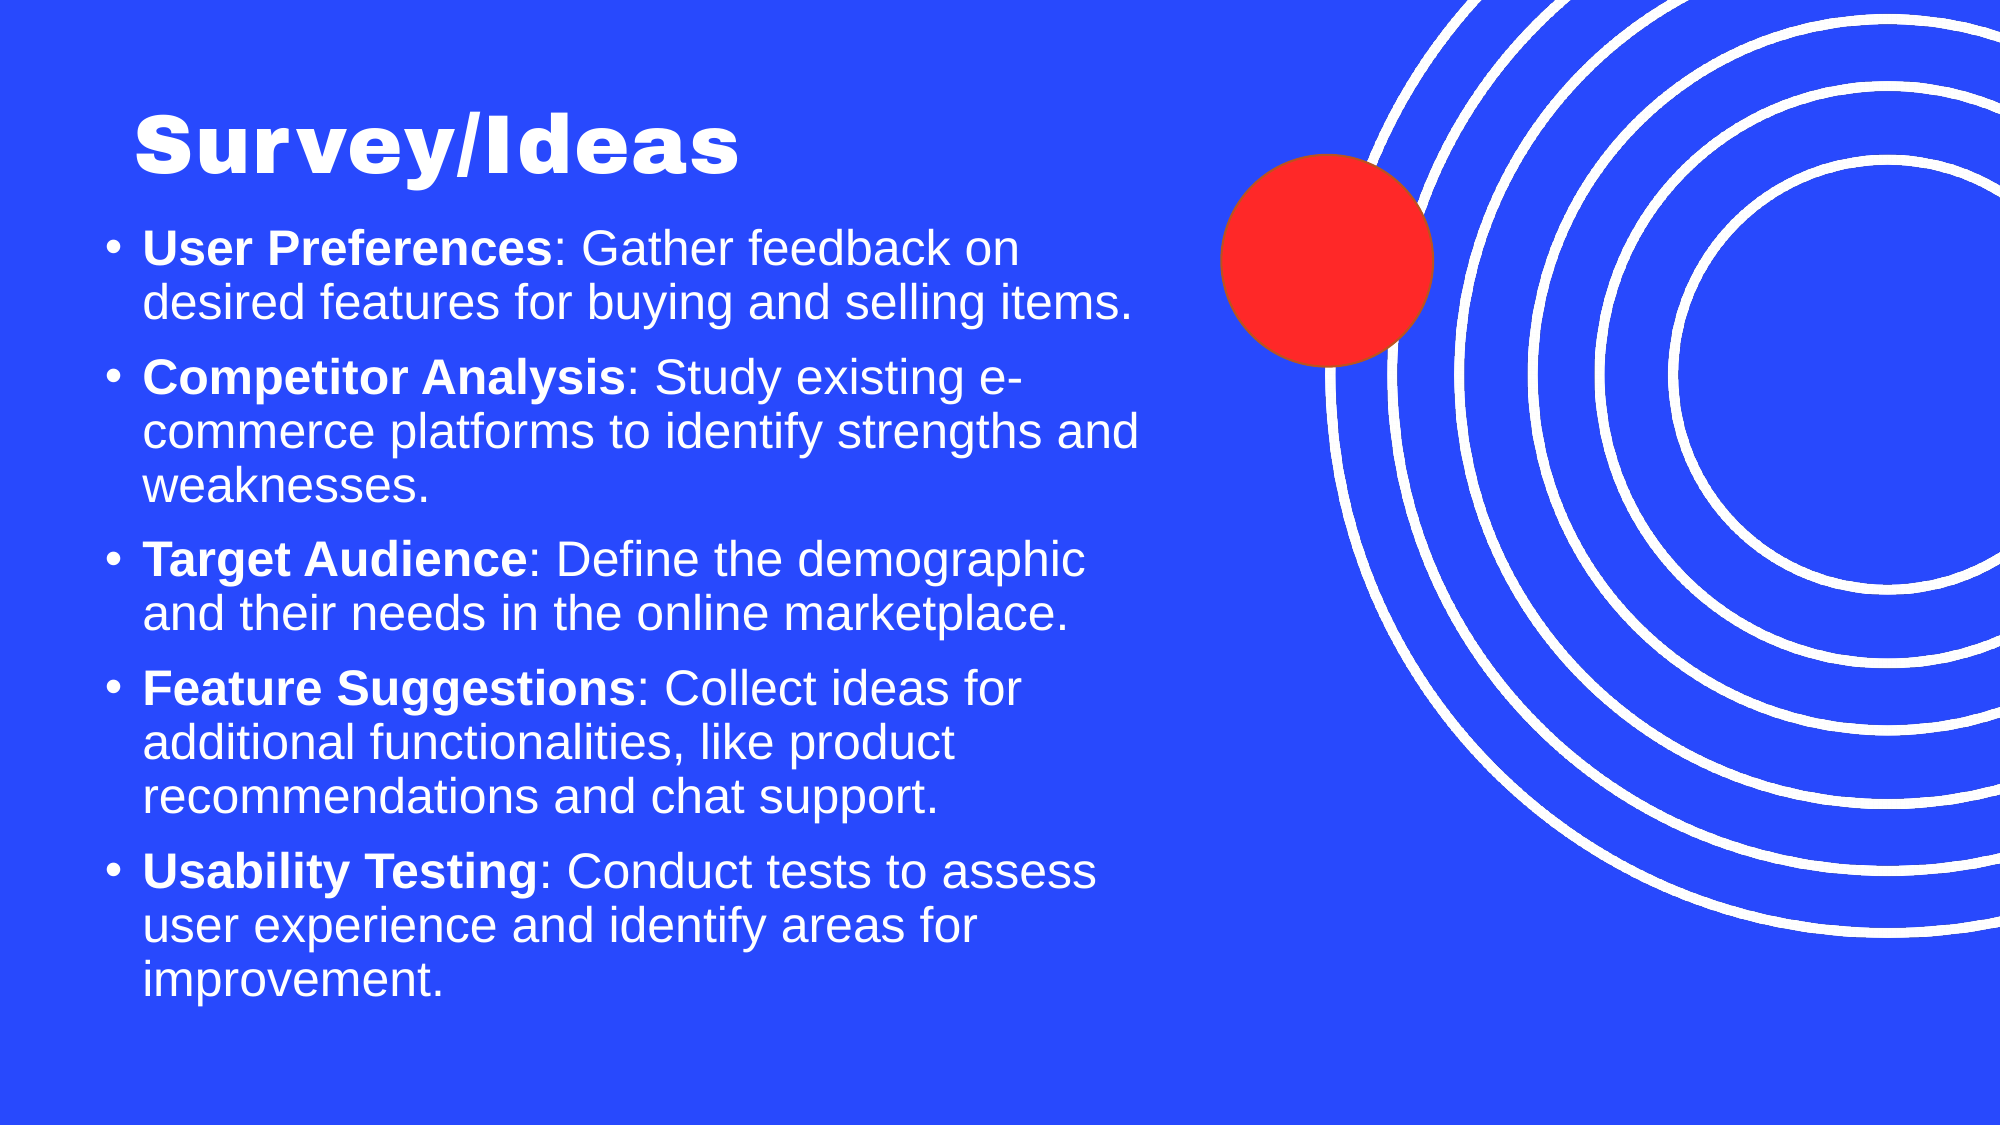

# Survey/Ideas
User Preferences: Gather feedback on desired features for buying and selling items.
Competitor Analysis: Study existing e-commerce platforms to identify strengths and weaknesses.
Target Audience: Define the demographic and their needs in the online marketplace.
Feature Suggestions: Collect ideas for additional functionalities, like product recommendations and chat support.
Usability Testing: Conduct tests to assess user experience and identify areas for improvement.